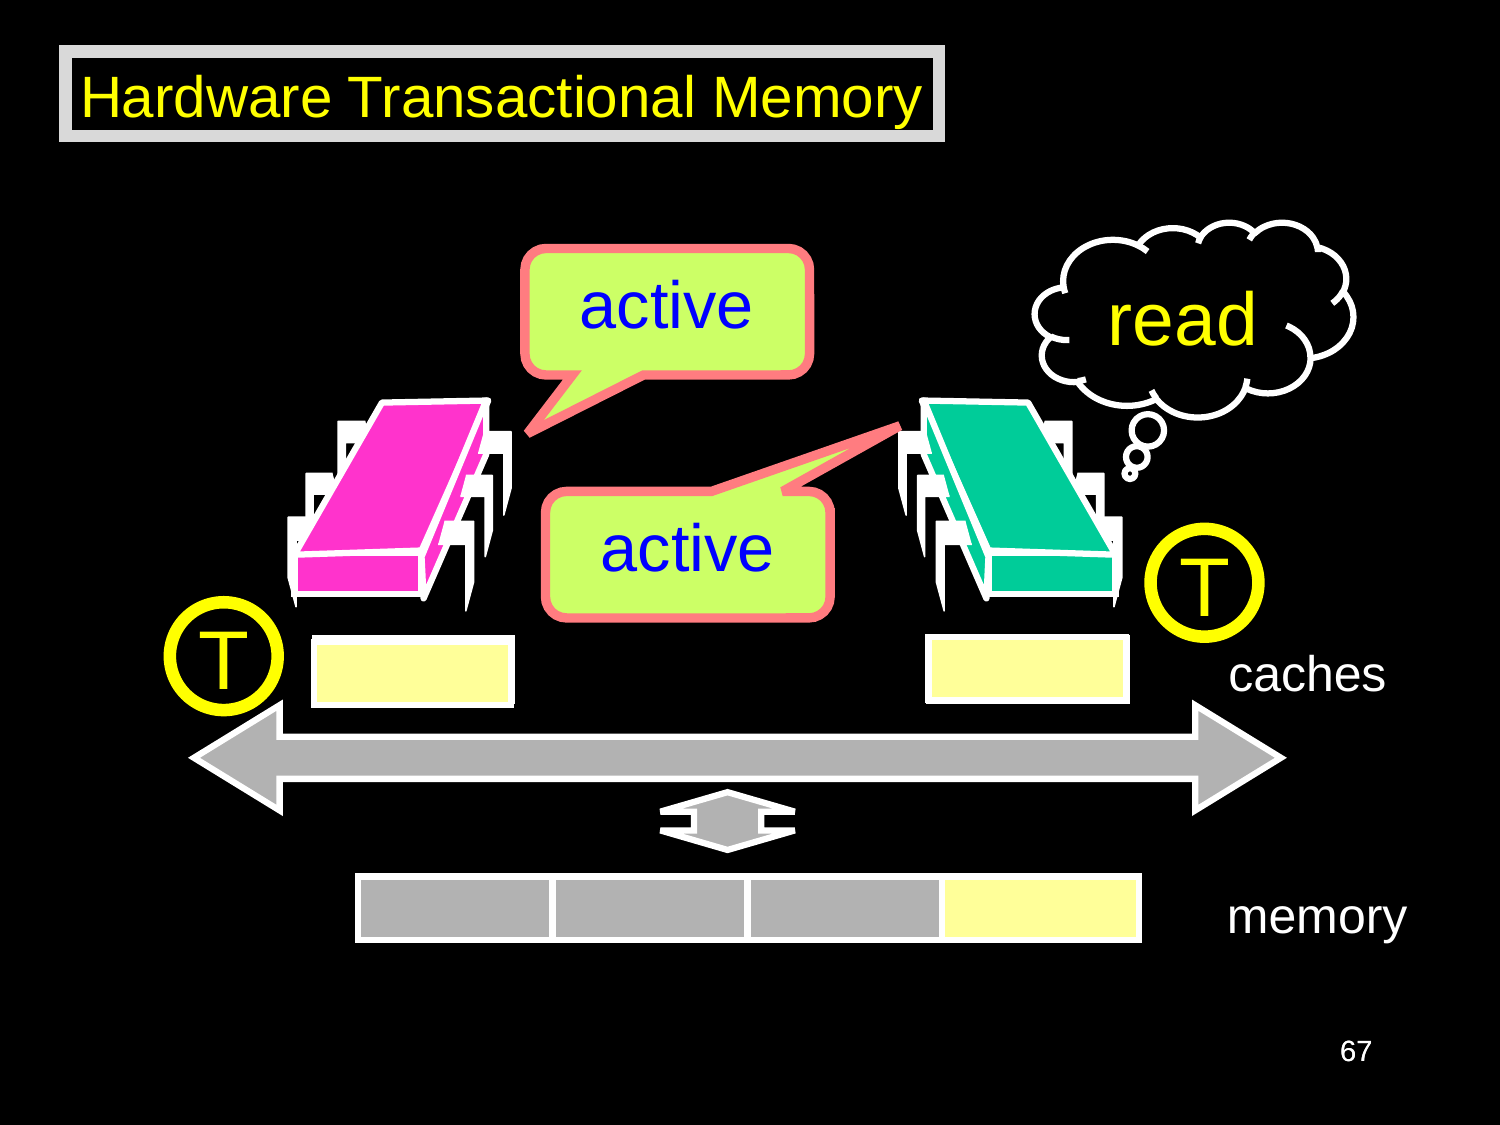

Hardware Transactional Memory
read
active

active
T
T
caches

memory
67
67